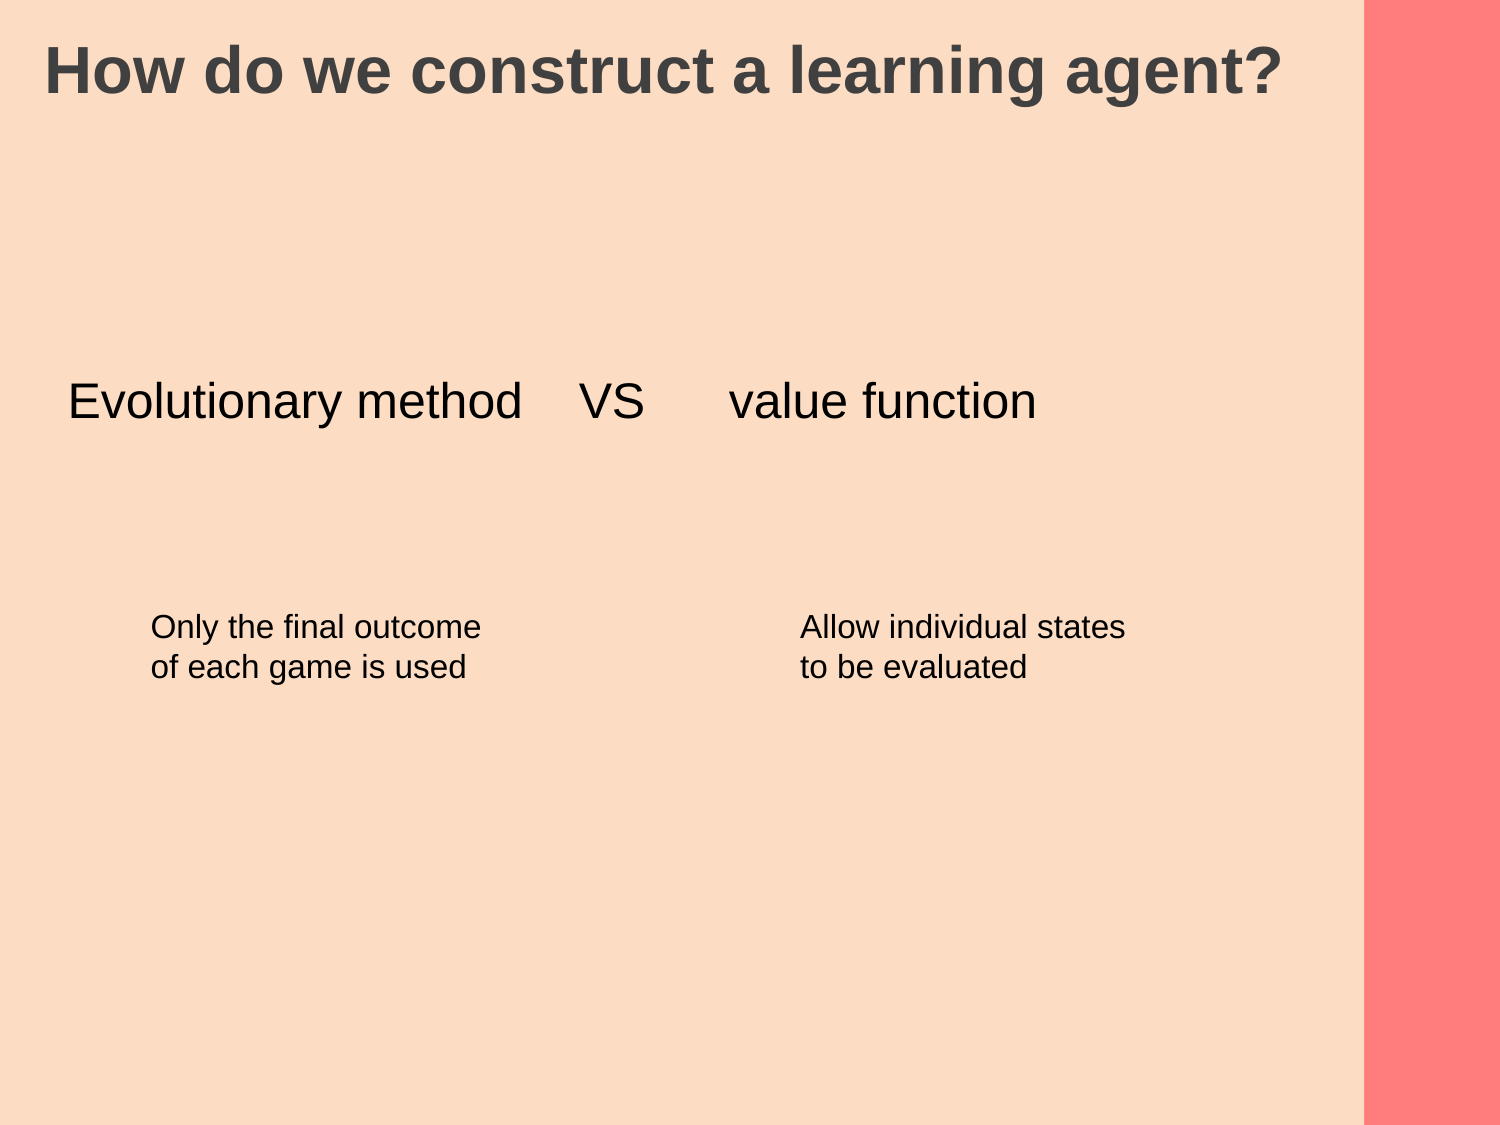

How do we construct a learning agent?
Evolutionary method    VS      value function
Only the final outcome of each game is used
Allow individual states to be evaluated